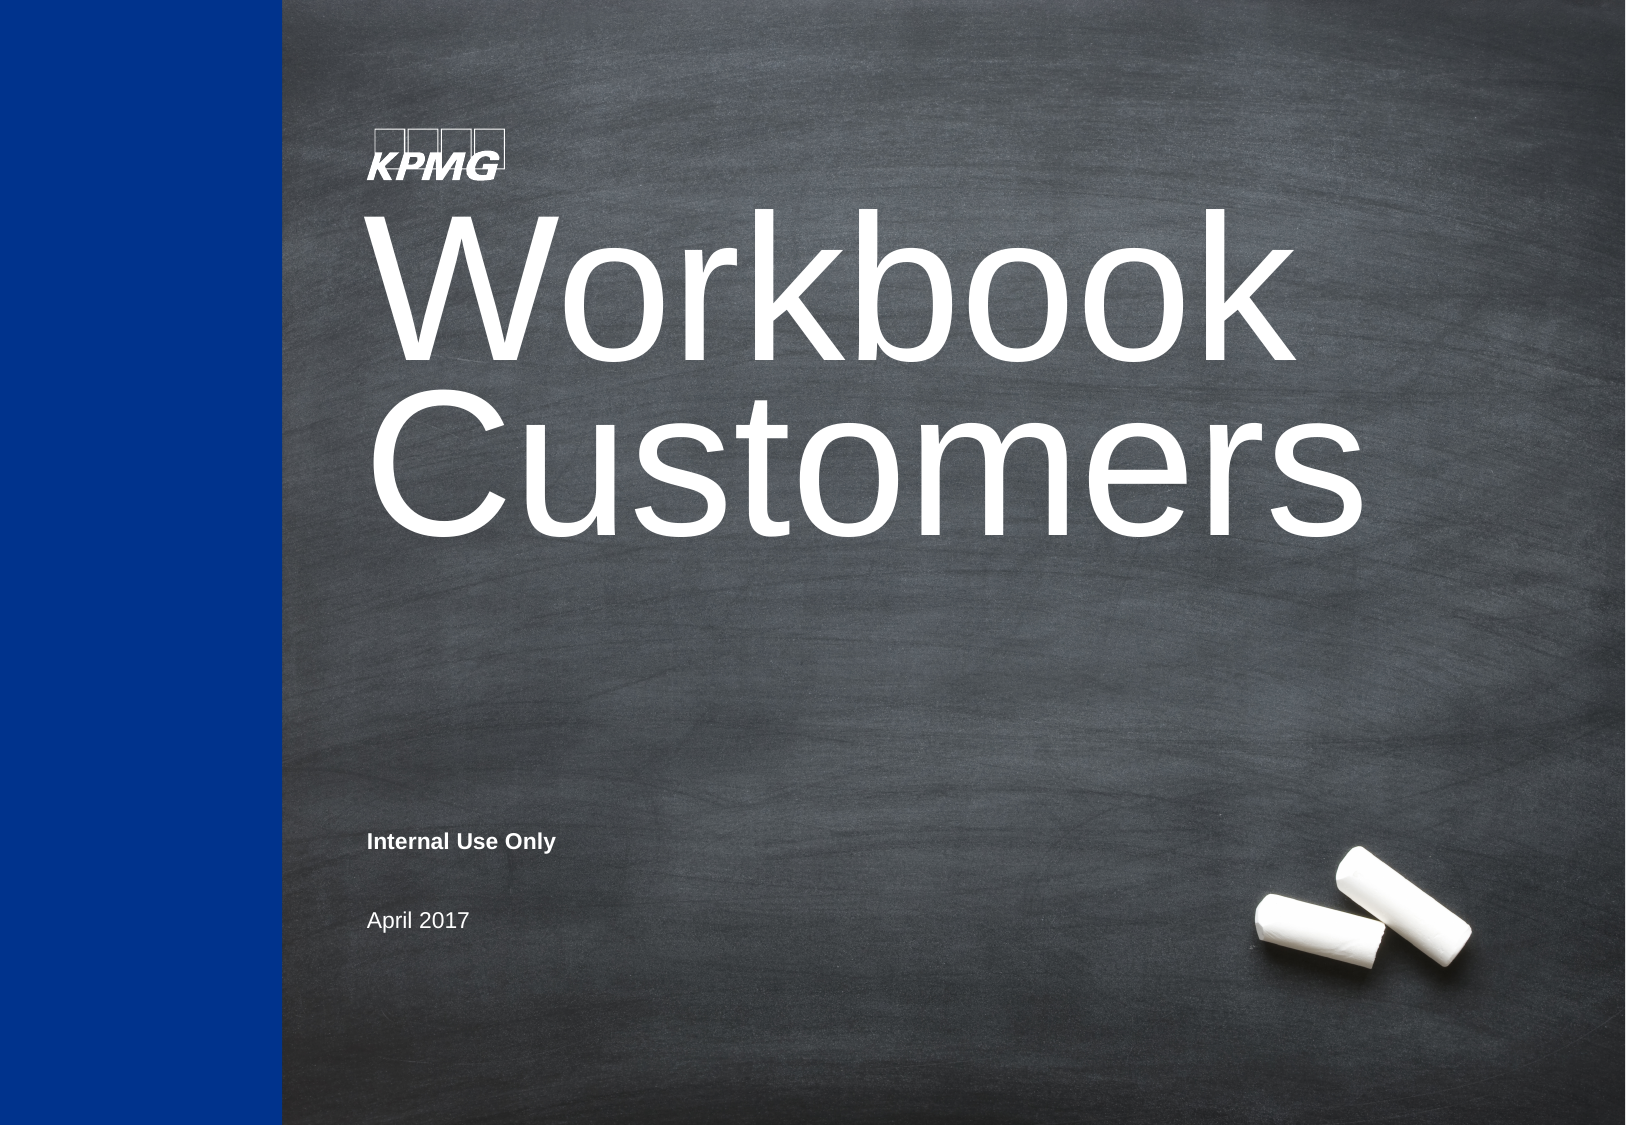

# Workbook Customers
Internal Use Only

April 2017